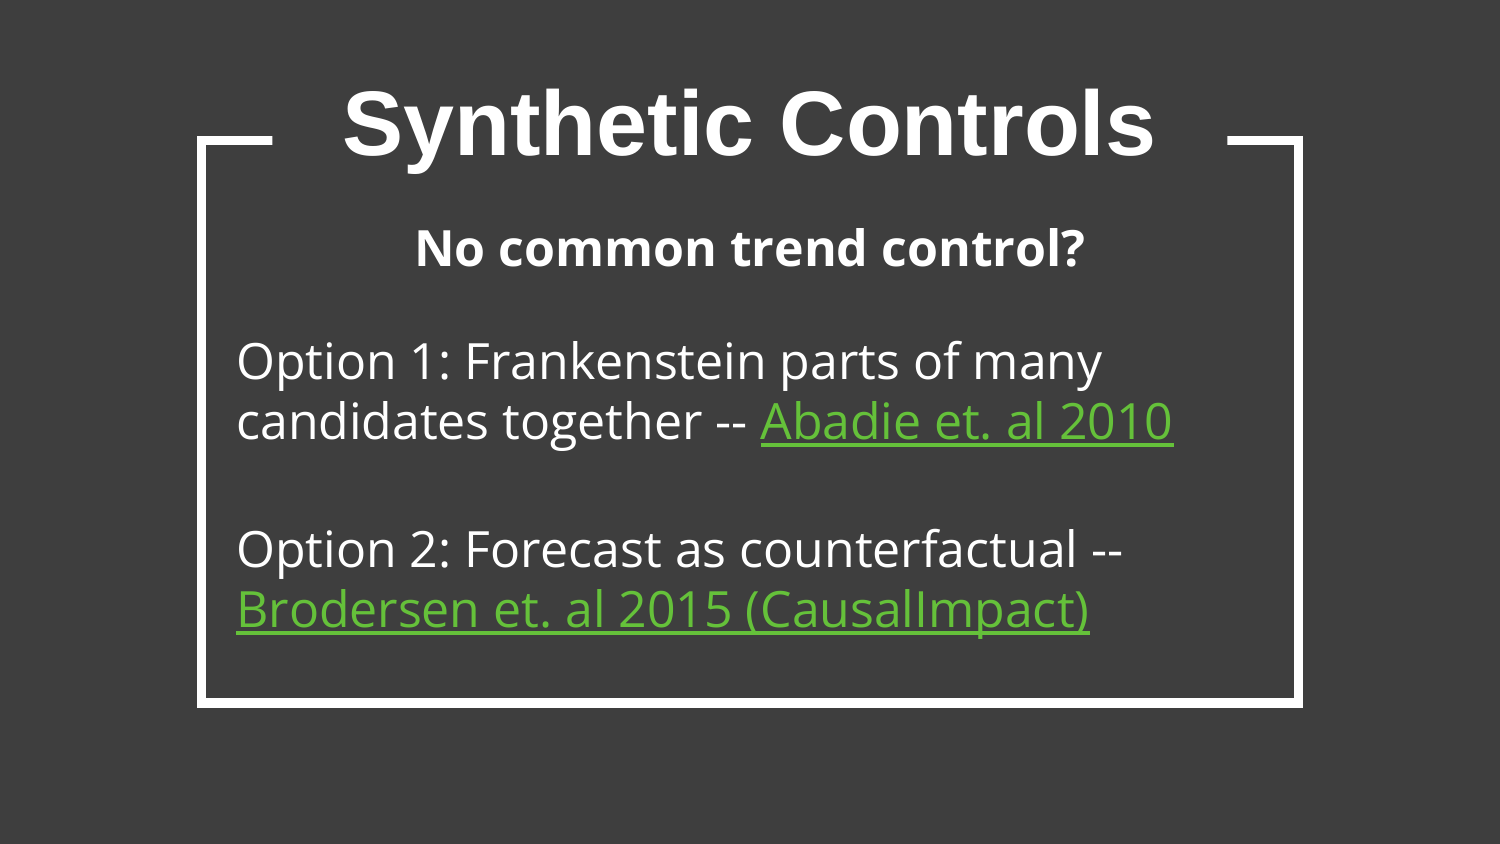

# Synthetic Controls
No common trend control?
Option 1: Frankenstein parts of many candidates together -- Abadie et. al 2010

Option 2: Forecast as counterfactual -- Brodersen et. al 2015 (CausalImpact)